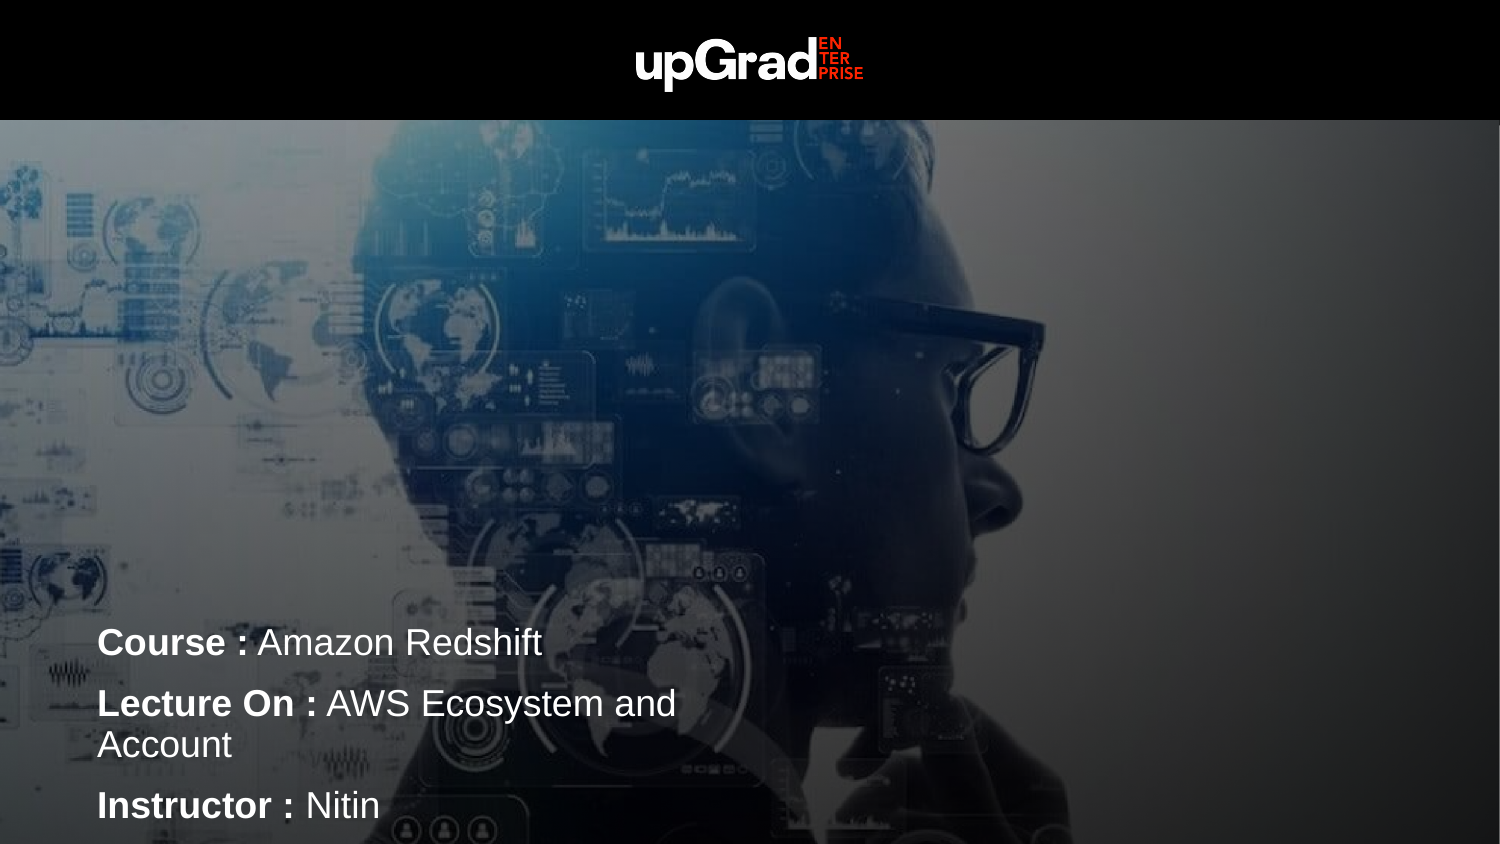

Course : Amazon Redshift
Lecture On : AWS Ecosystem and Account
Instructor : Nitin